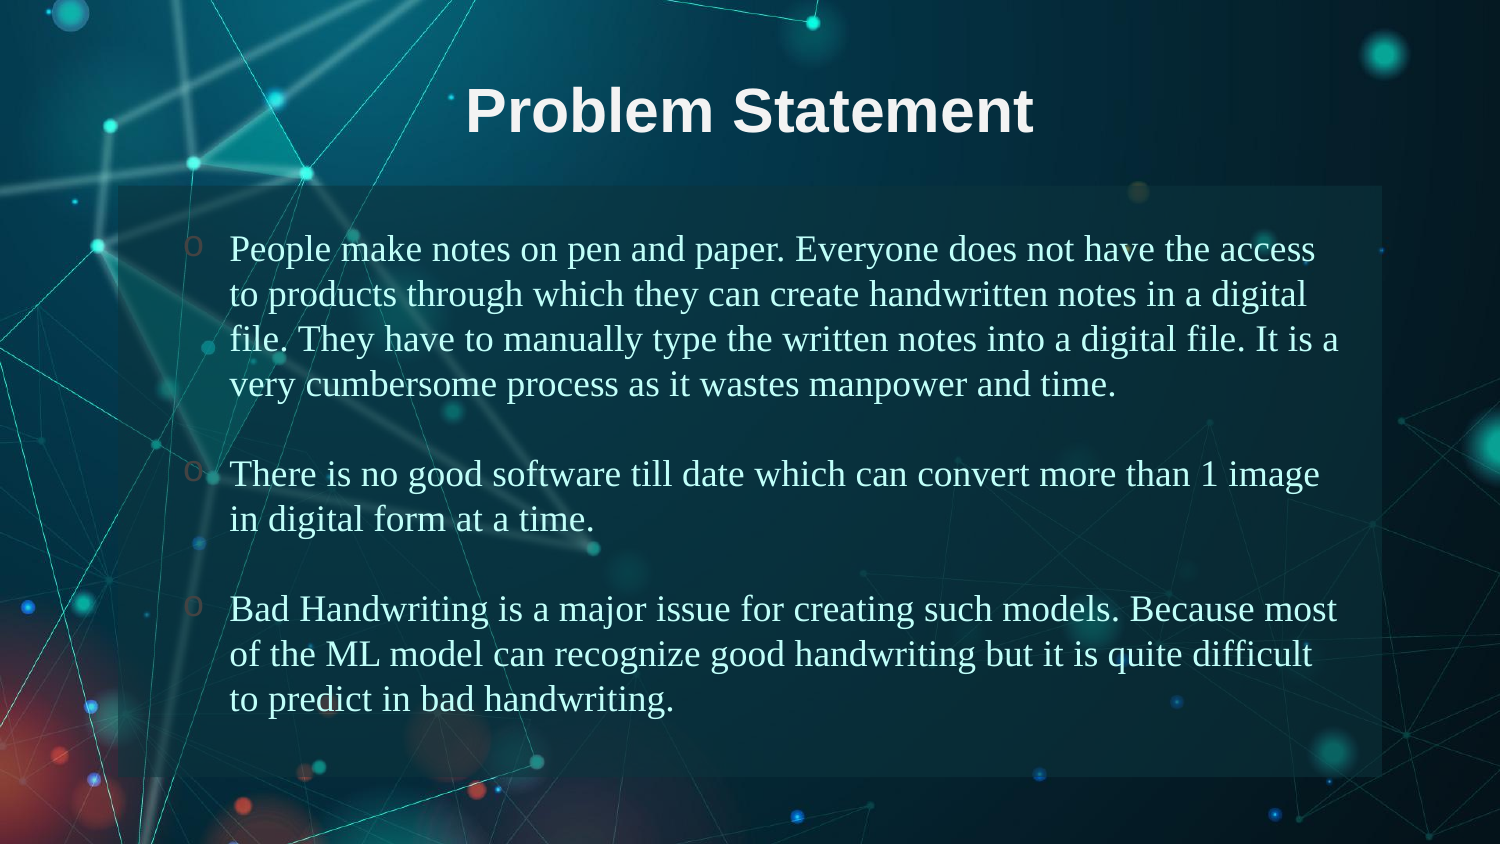

# Problem Statement
People make notes on pen and paper. Everyone does not have the access to products through which they can create handwritten notes in a digital file. They have to manually type the written notes into a digital file. It is a very cumbersome process as it wastes manpower and time.

There is no good software till date which can convert more than 1 image in digital form at a time.

Bad Handwriting is a major issue for creating such models. Because most of the ML model can recognize good handwriting but it is quite difficult to predict in bad handwriting.